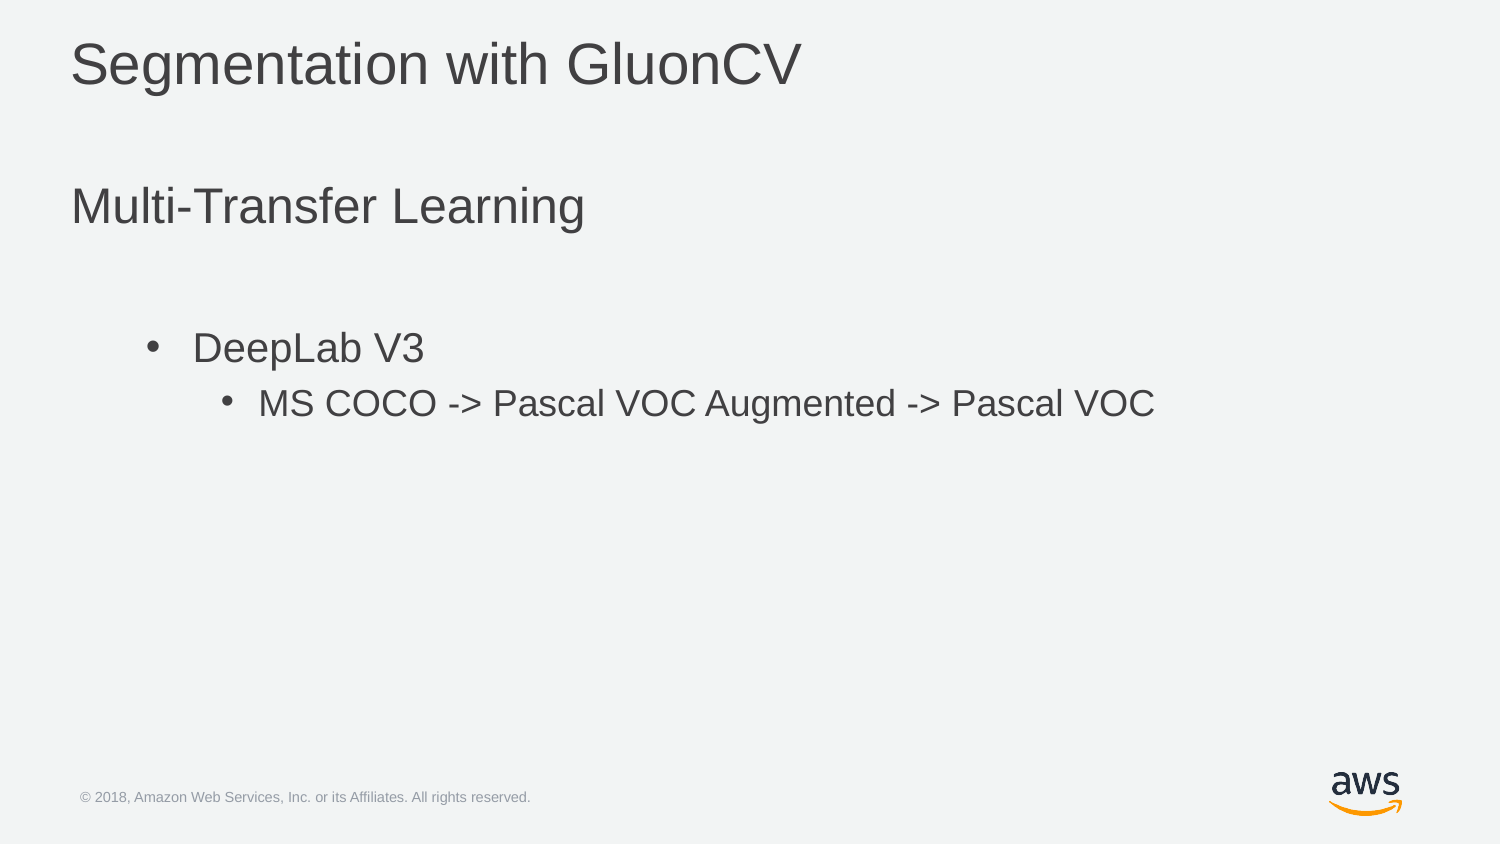

# Segmentation with GluonCV
Multi-Transfer Learning

DeepLab V3
MS COCO -> Pascal VOC Augmented -> Pascal VOC